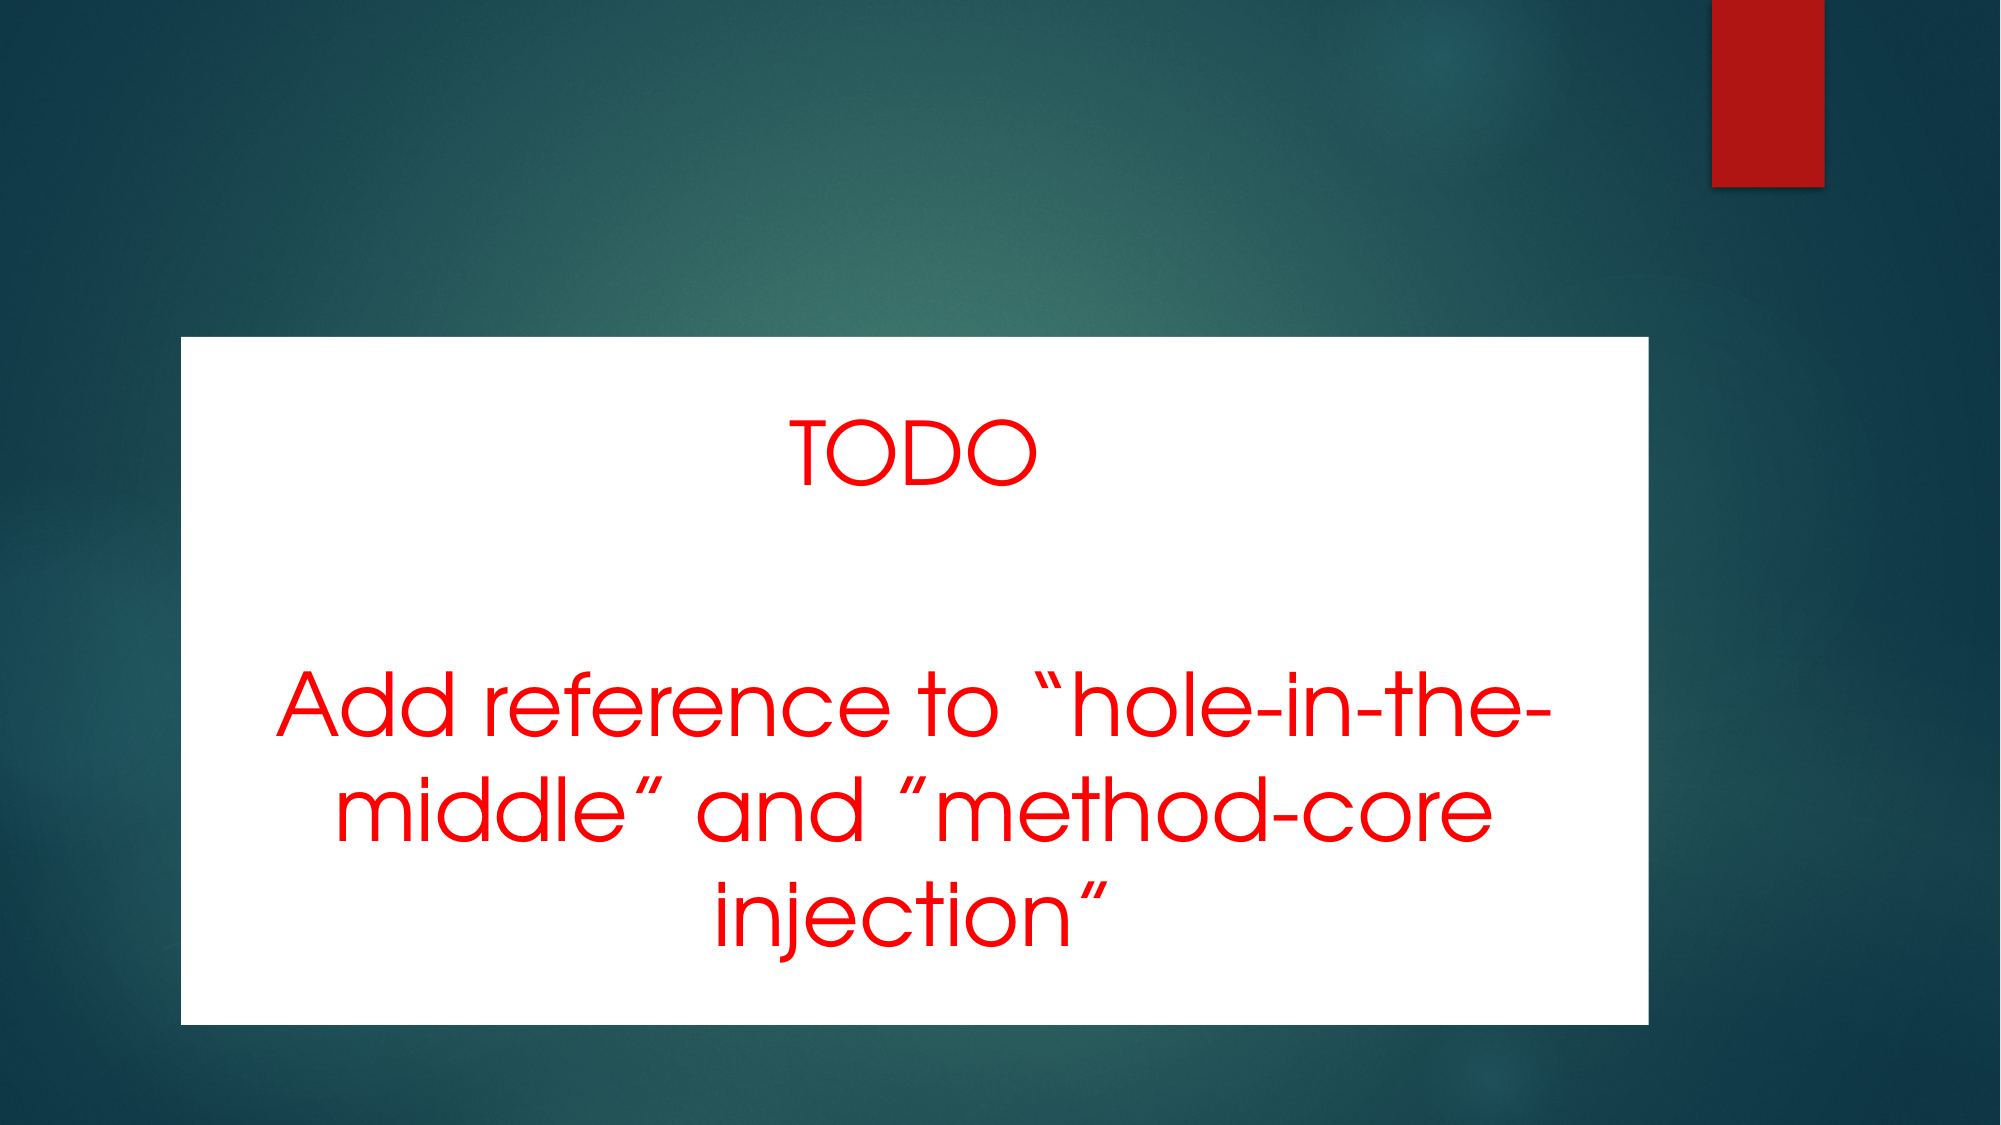

TODO

Add reference to “hole-in-the-middle” and ”method-core injection”